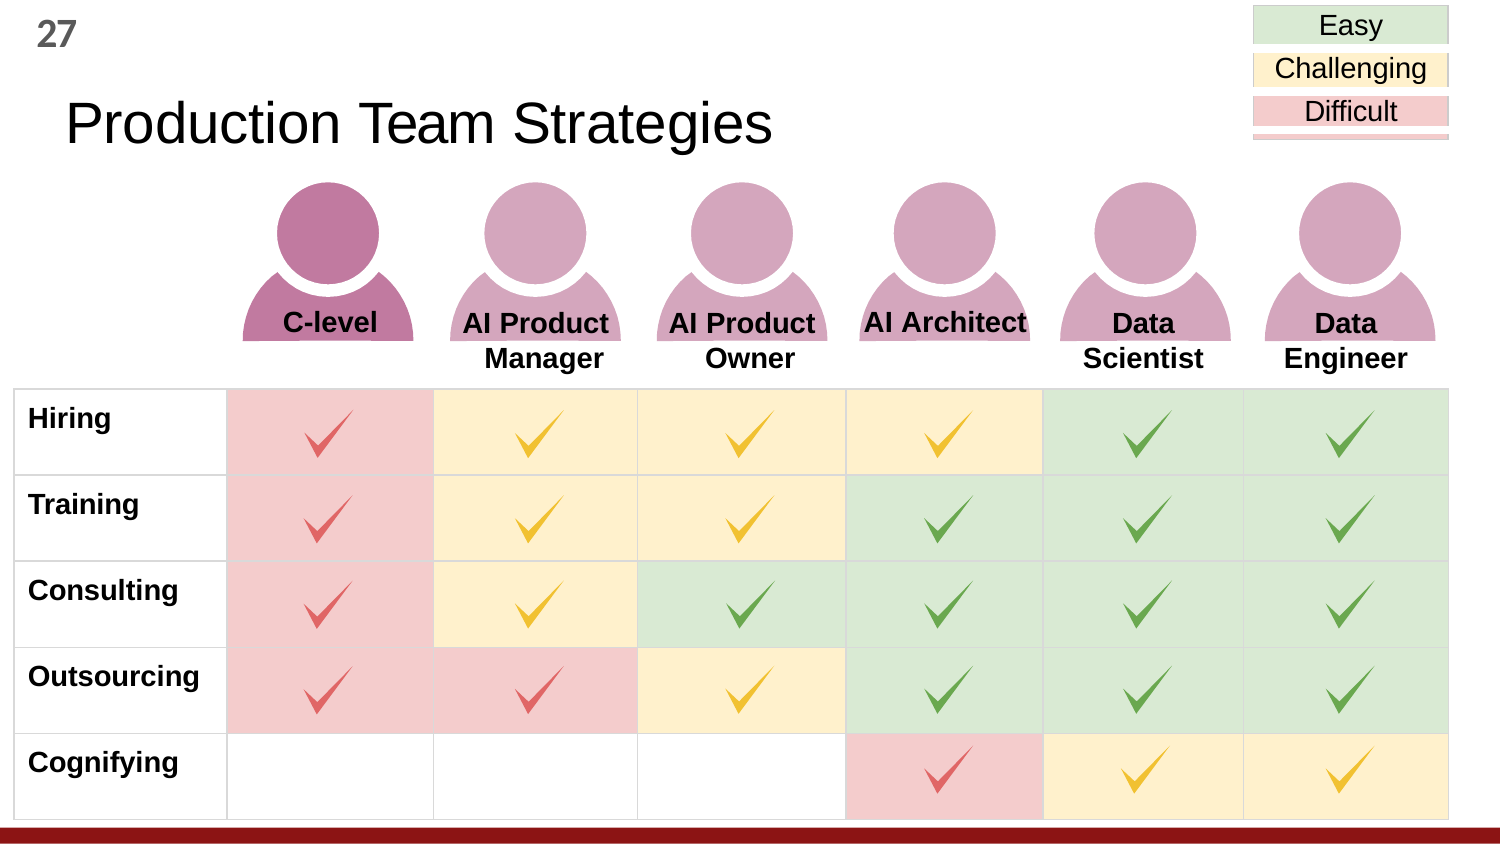

27
| Easy |
| --- |
| Challenging |
| Difficult |
|  |
# Production Team Strategies

C-level
AI Product  Manager
AI Product  Owner
AI Architect
Data  Scientist
Data  Engineer
| Hiring |  |  |  |  |  |  |
| --- | --- | --- | --- | --- | --- | --- |
| Training |  |  |  |  |  |  |
| Consulting |  |  |  |  |  |  |
| Outsourcing |  |  |  |  |  |  |
| Cognifying |  |  |  |  |  |  |